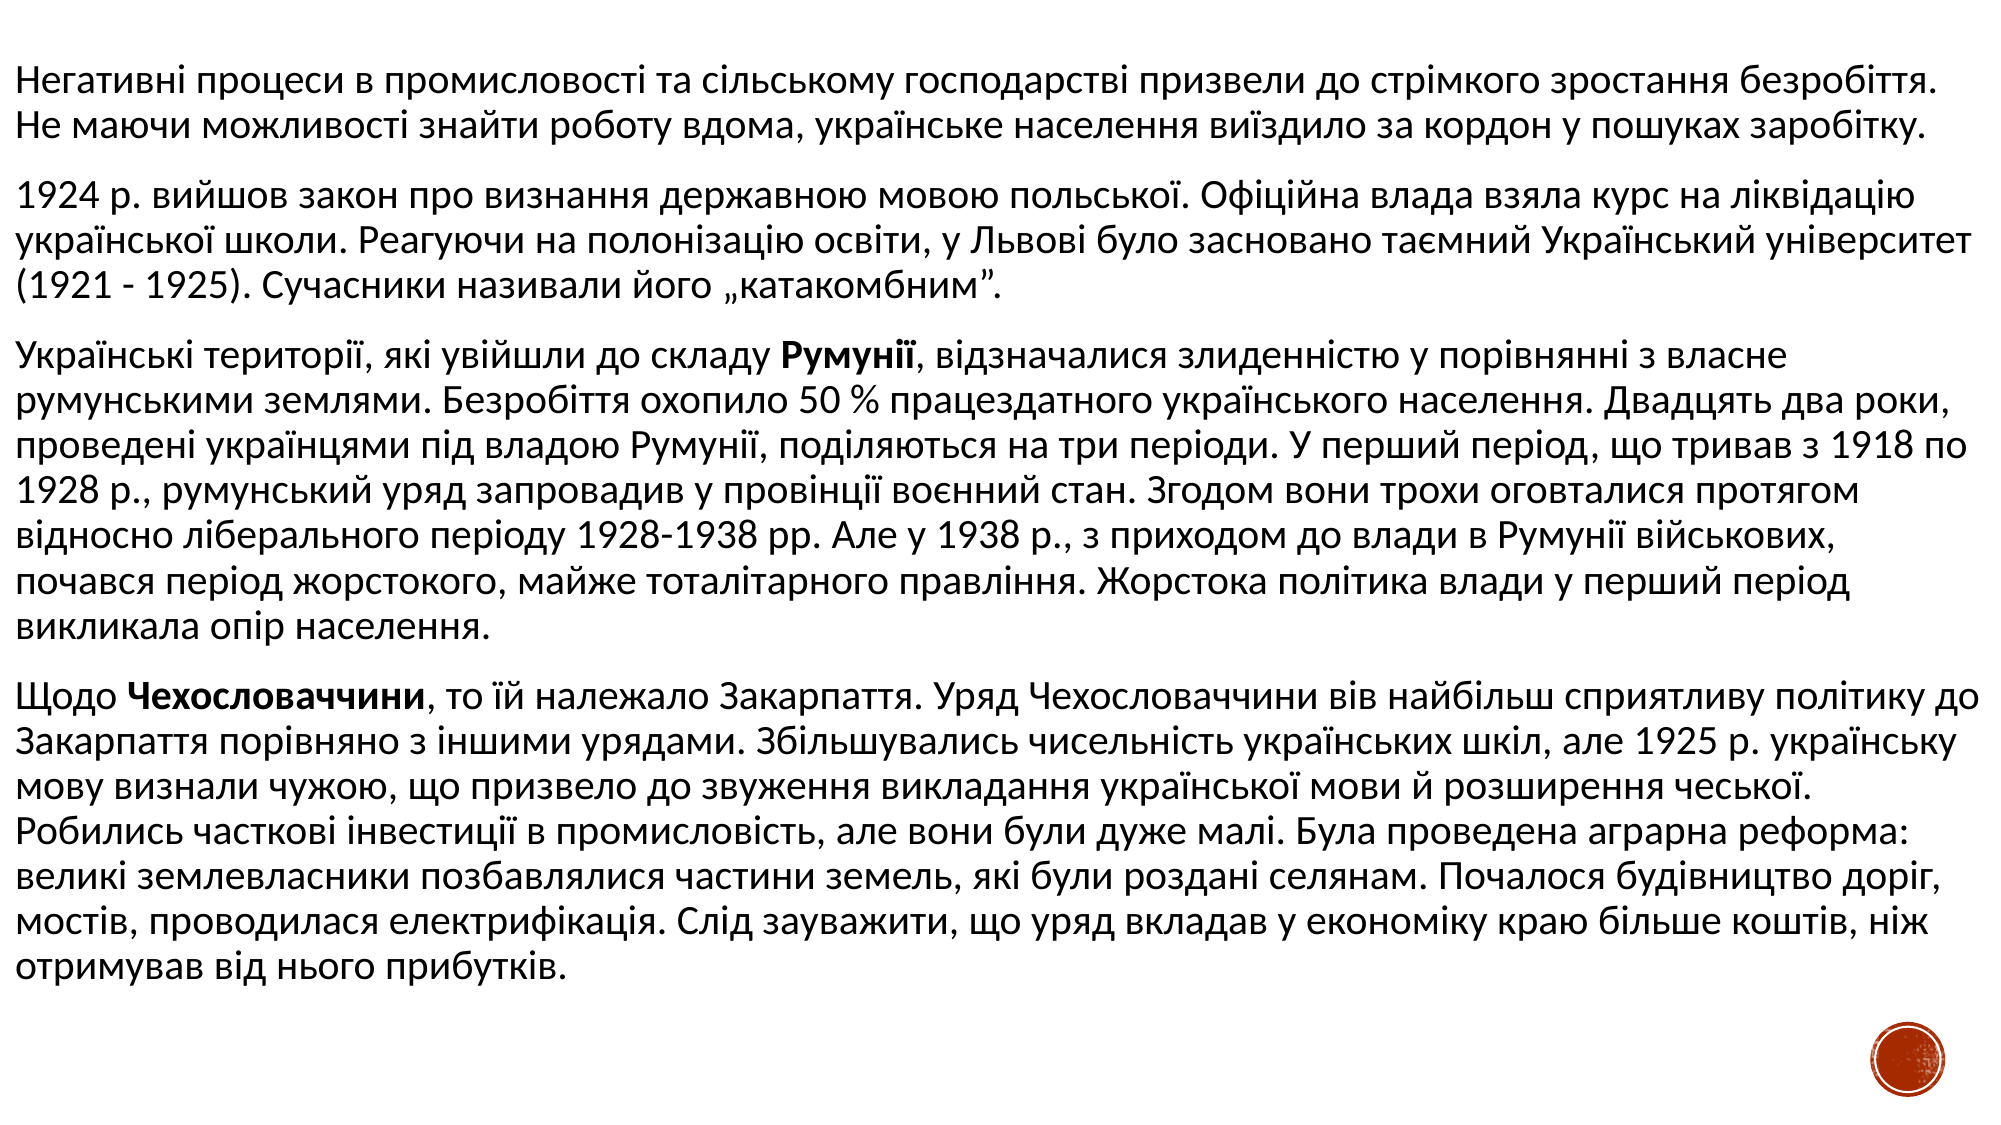

Негативні процеси в промисловості та сільському господарстві призвели до стрімкого зростання безробіття. Не маючи можливості знайти роботу вдома, українське населення виїздило за кордон у пошуках заробітку.
1924 р. вийшов закон про визнання державною мовою польської. Офіційна влада взяла курс на ліквідацію української школи. Реагуючи на полонізацію освіти, у Львові було засновано таємний Український університет (1921 - 1925). Сучасники називали його „катакомбним”.
Українські території, які увійшли до складу Румунії, відзначалися злиденністю у порівнянні з власне румунськими землями. Безробіття охопило 50 % працездатного українського населення. Двадцять два роки, проведені українцями під владою Румунії, поділяються на три періоди. У перший період, що тривав з 1918 по 1928 р., румунський уряд запровадив у провінції воєнний стан. Згодом вони трохи оговталися протягом відносно ліберального періоду 1928-1938 рр. Але у 1938 р., з приходом до влади в Румунії військових, почався період жорстокого, майже тоталітарного правління. Жорстока політика влади у перший період викликала опір населення.
Щодо Чехословаччини, то їй належало Закарпаття. Уряд Чехословаччини вів найбільш сприятливу політику до Закарпаття порівняно з іншими урядами. Збільшувались чисельність українських шкіл, але 1925 р. українську мову визнали чужою, що призвело до звуження викладання української мови й розширення чеської. Робились часткові інвестиції в промисловість, але вони були дуже малі. Була проведена аграрна реформа: великі землевласники позбавлялися частини земель, які були роздані селянам. Почалося будівництво доріг, мостів, проводилася електрифікація. Слід зауважити, що уряд вкладав у економіку краю більше коштів, ніж отримував від нього прибутків.